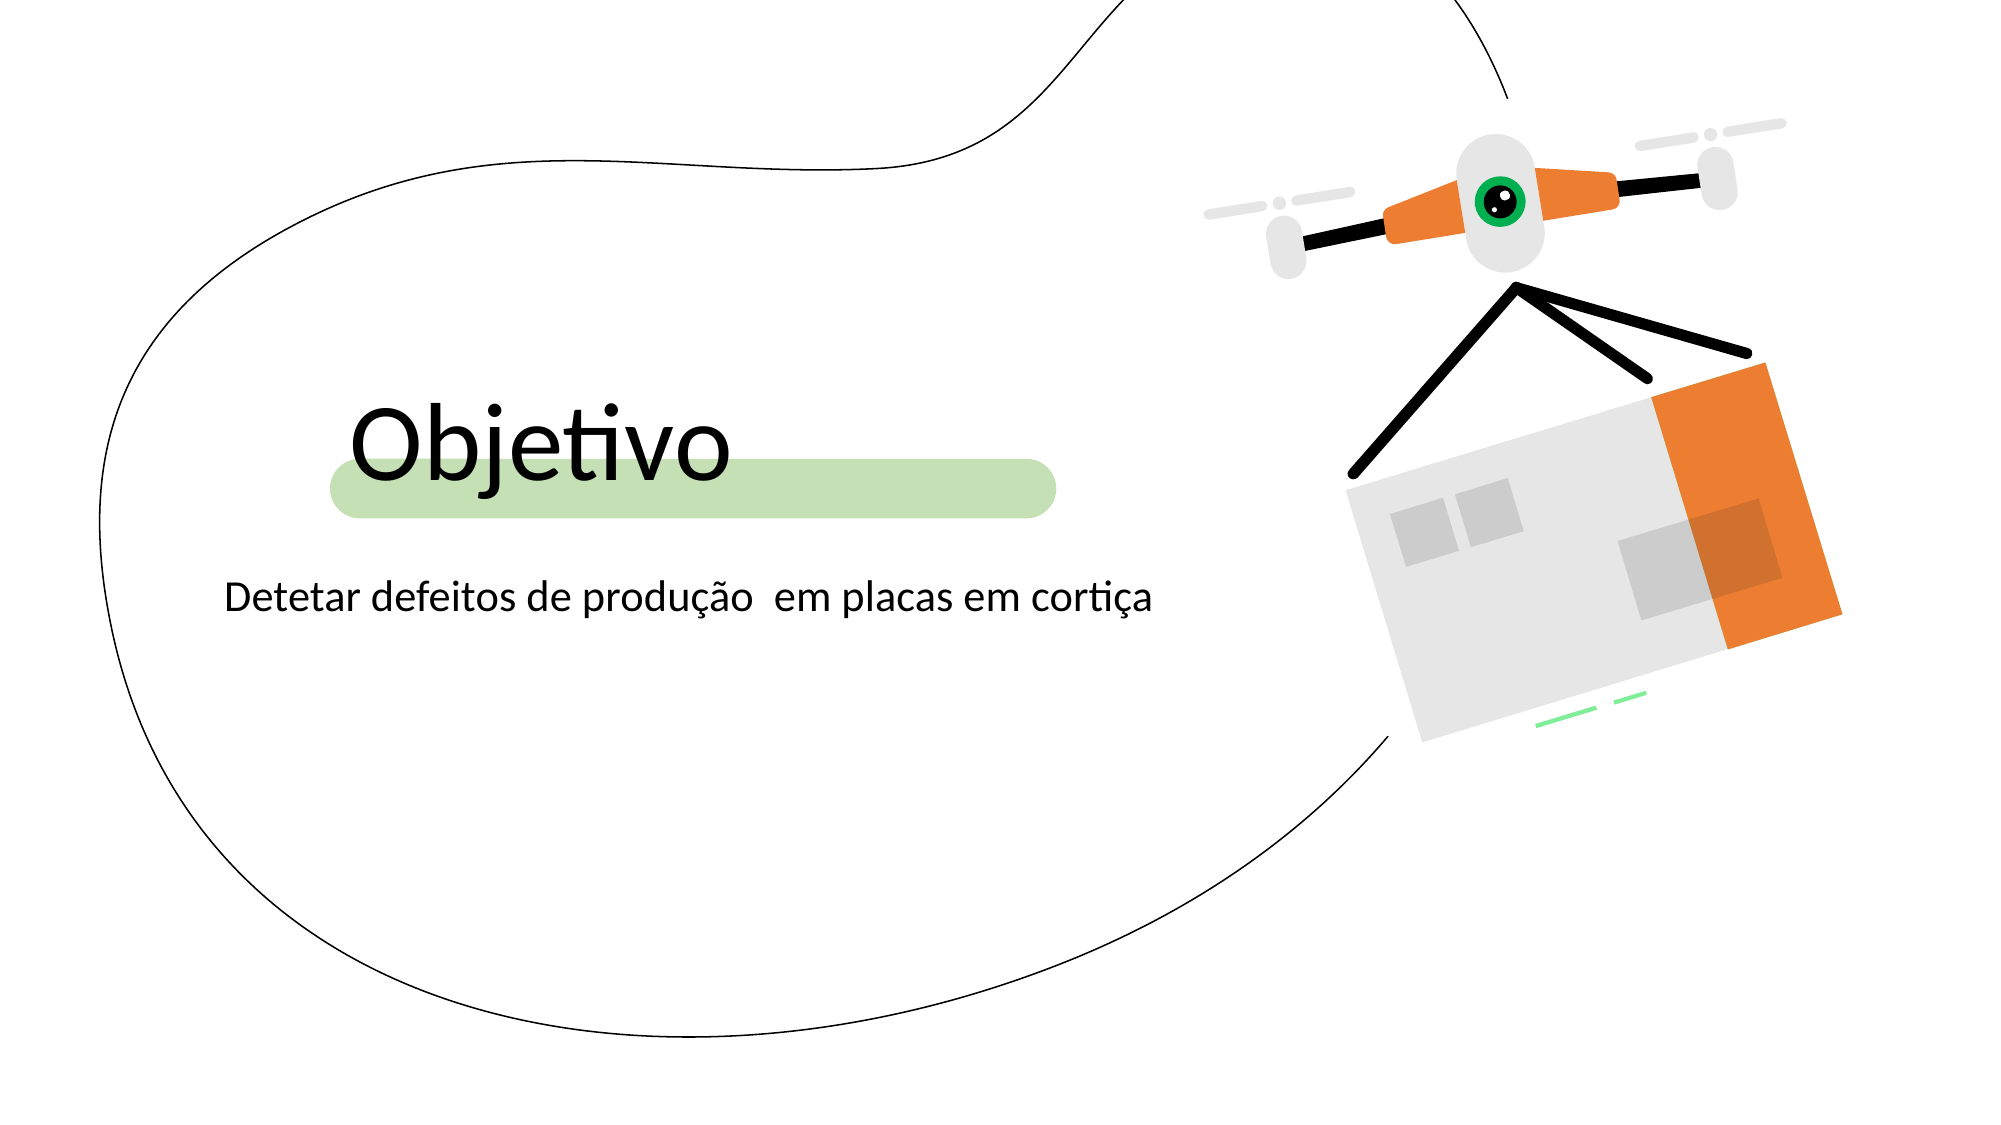

# Objetivo

Detetar defeitos de produção  em placas em cortiça